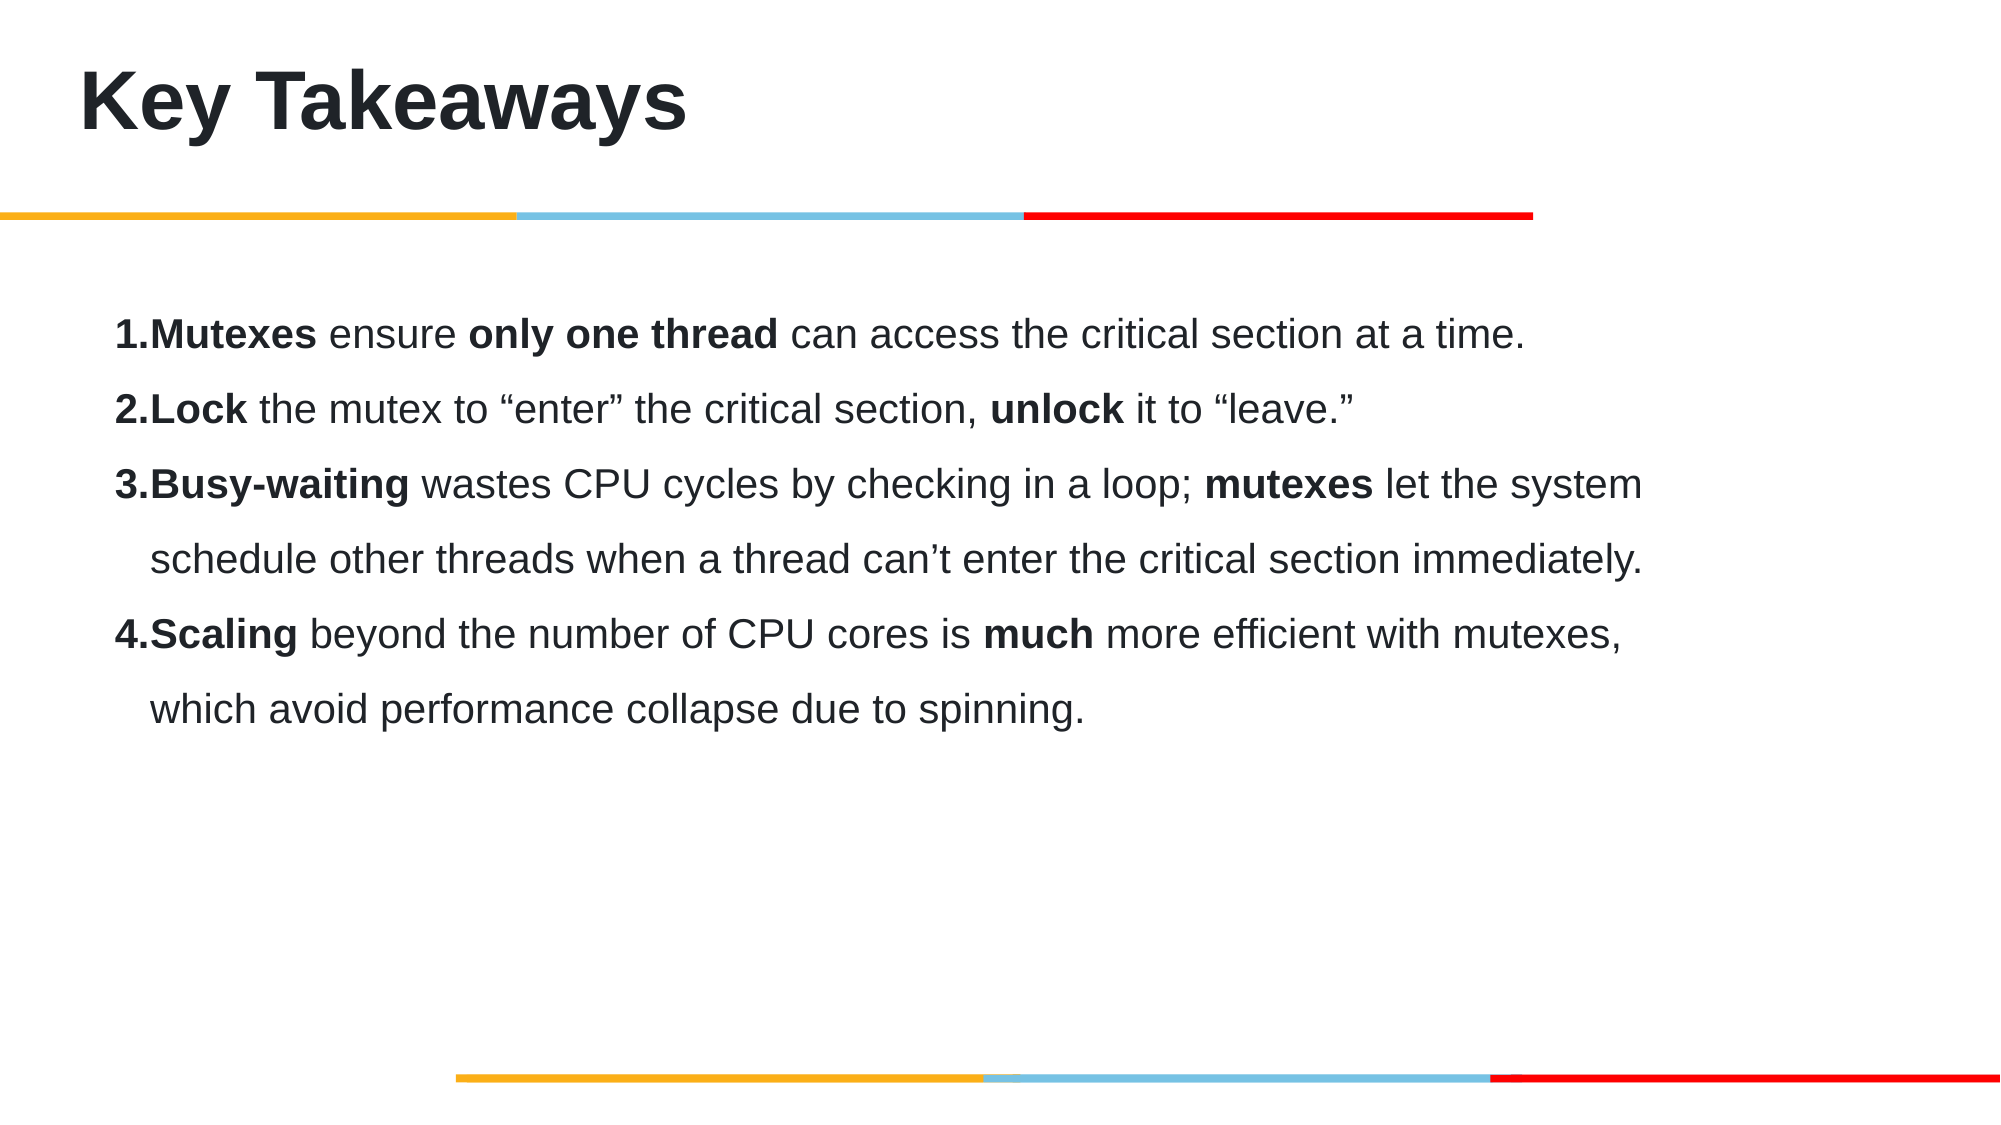

# Key Takeaways
Mutexes ensure only one thread can access the critical section at a time.
Lock the mutex to “enter” the critical section, unlock it to “leave.”
Busy-waiting wastes CPU cycles by checking in a loop; mutexes let the system schedule other threads when a thread can’t enter the critical section immediately.
Scaling beyond the number of CPU cores is much more efficient with mutexes, which avoid performance collapse due to spinning.